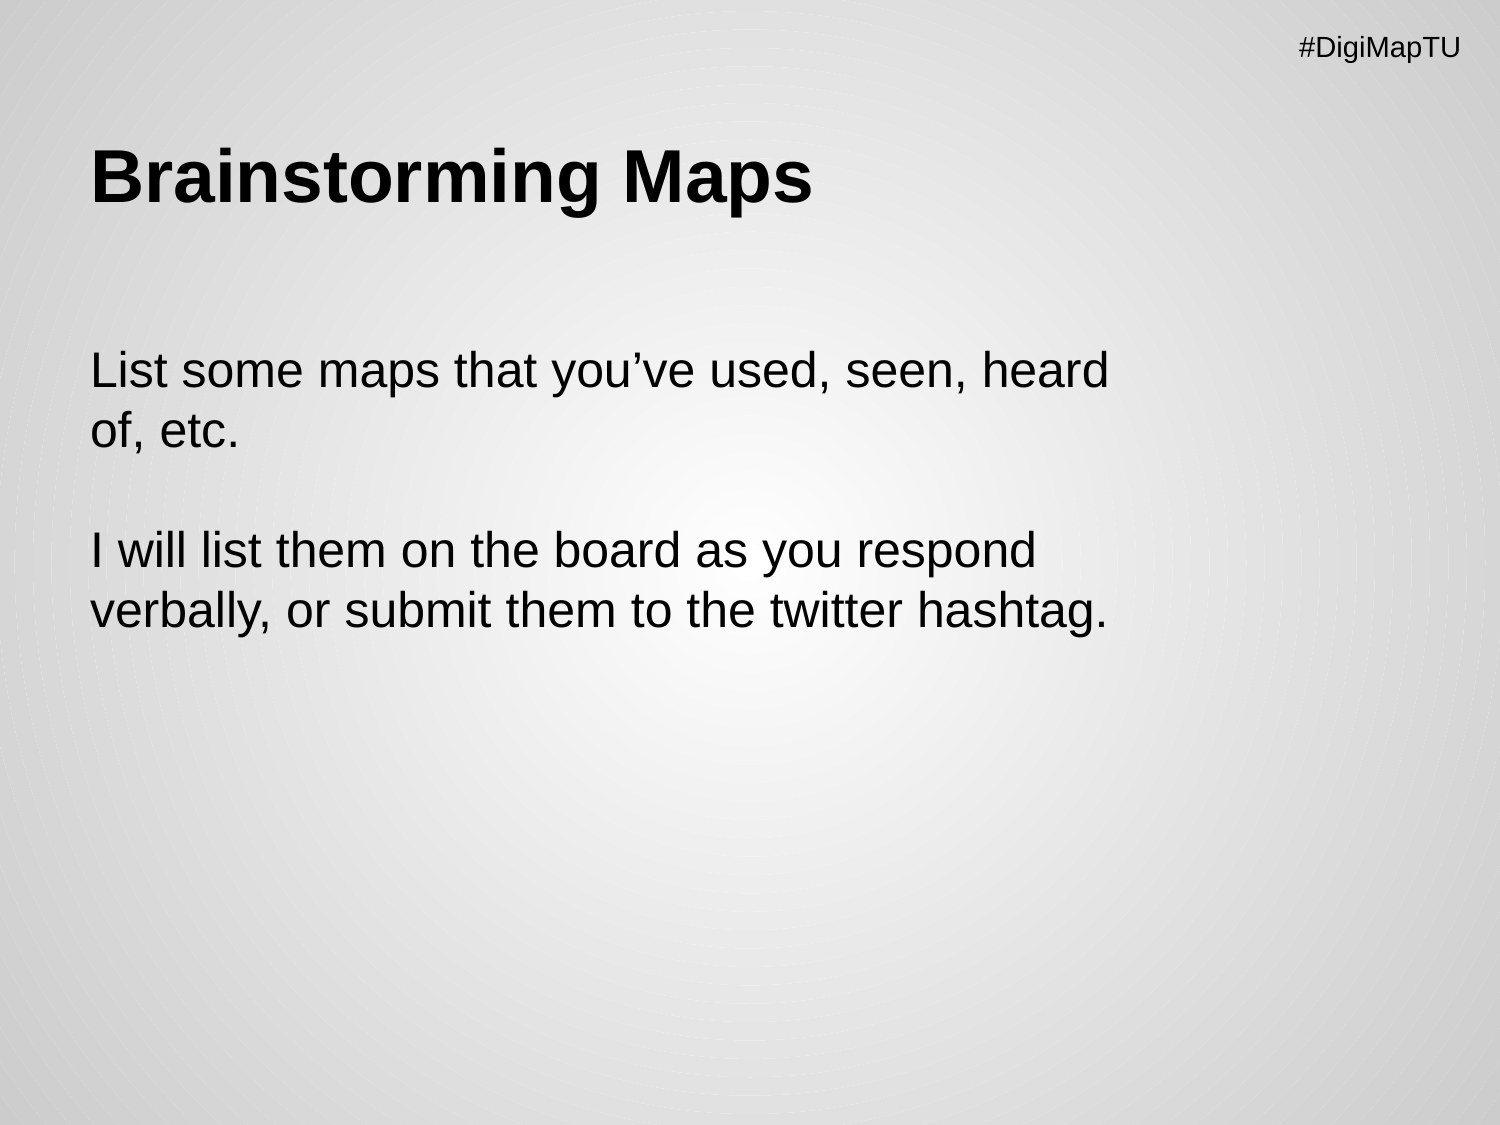

#DigiMapTU
# Brainstorming Maps

List some maps that you’ve used, seen, heard of, etc.

I will list them on the board as you respond verbally, or submit them to the twitter hashtag.